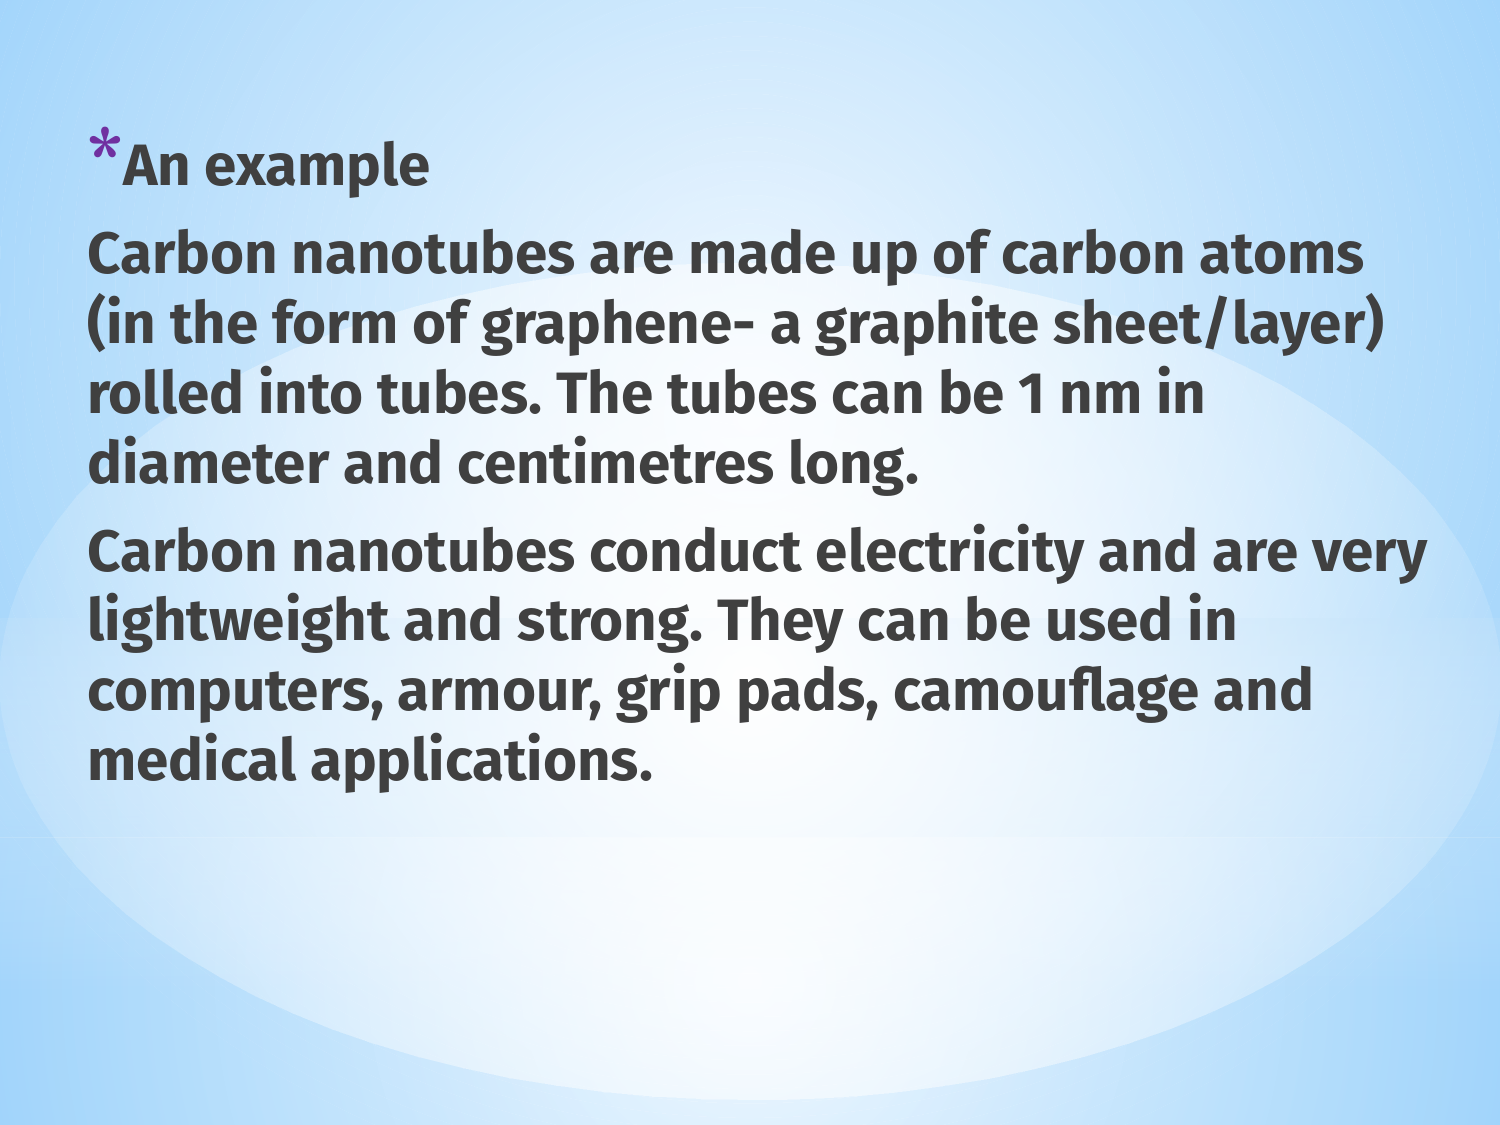

An example
Carbon nanotubes are made up of carbon atoms (in the form of graphene- a graphite sheet/layer) rolled into tubes. The tubes can be 1 nm in diameter and centimetres long.
Carbon nanotubes conduct electricity and are very lightweight and strong. They can be used in computers, armour, grip pads, camouflage and medical applications.

#